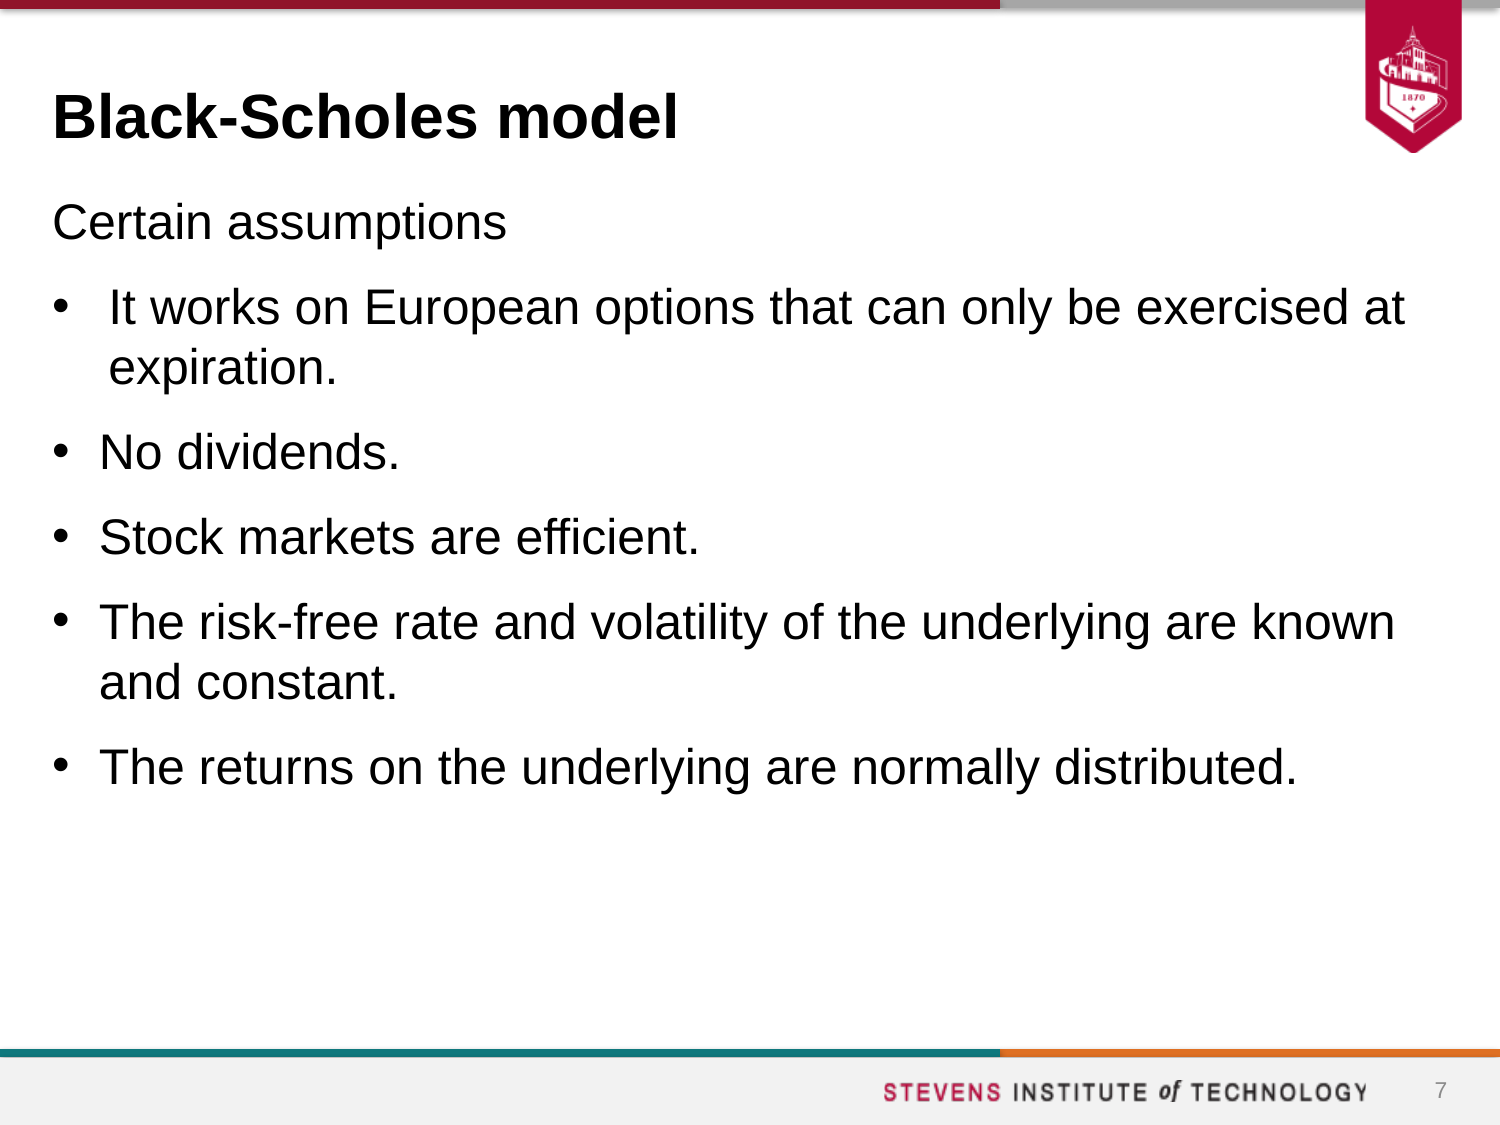

# Black-Scholes model
Certain assumptions
It works on European options that can only be exercised at expiration.
No dividends.
Stock markets are efficient.
The risk-free rate and volatility of the underlying are known and constant.
The returns on the underlying are normally distributed.
7